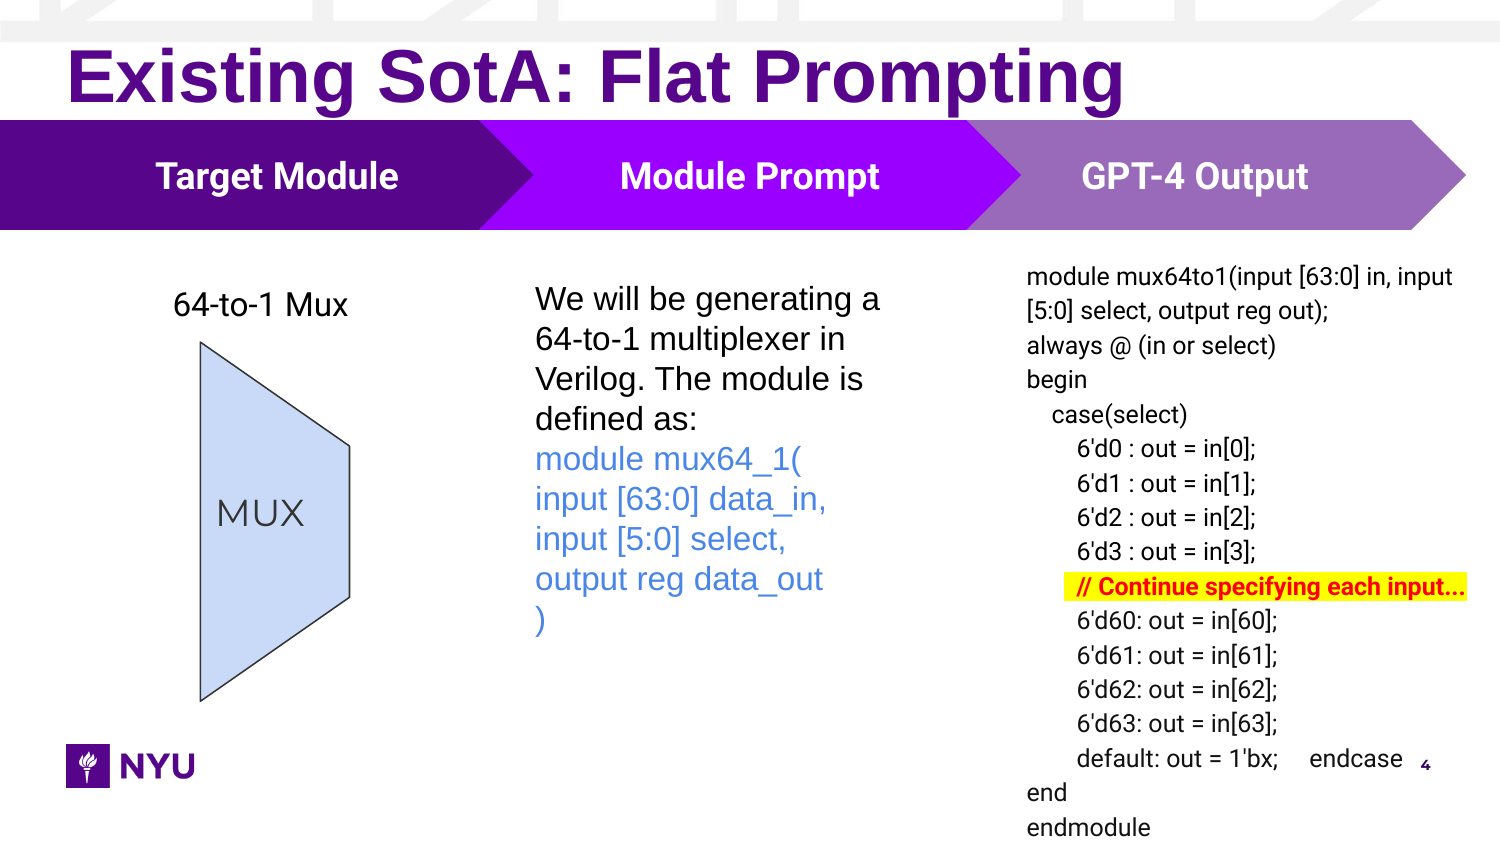

# Existing SotA: Flat Prompting
GPT-4 Output
module mux64to1(input [63:0] in, input [5:0] select, output reg out);
always @ (in or select)
begin
    case(select)
        6'd0 : out = in[0];
        6'd1 : out = in[1];
        6'd2 : out = in[2];
        6'd3 : out = in[3];
        // Continue specifying each input...
        6'd60: out = in[60];
        6'd61: out = in[61];
        6'd62: out = in[62];
        6'd63: out = in[63];
        default: out = 1'bx;     endcase
end
endmodule

Module Prompt
We will be generating a 64-to-1 multiplexer in Verilog. The module is defined as:
module mux64_1(
input [63:0] data_in,
input [5:0] select,
output reg data_out
)

Target Module
64-to-1 Mux

MUX